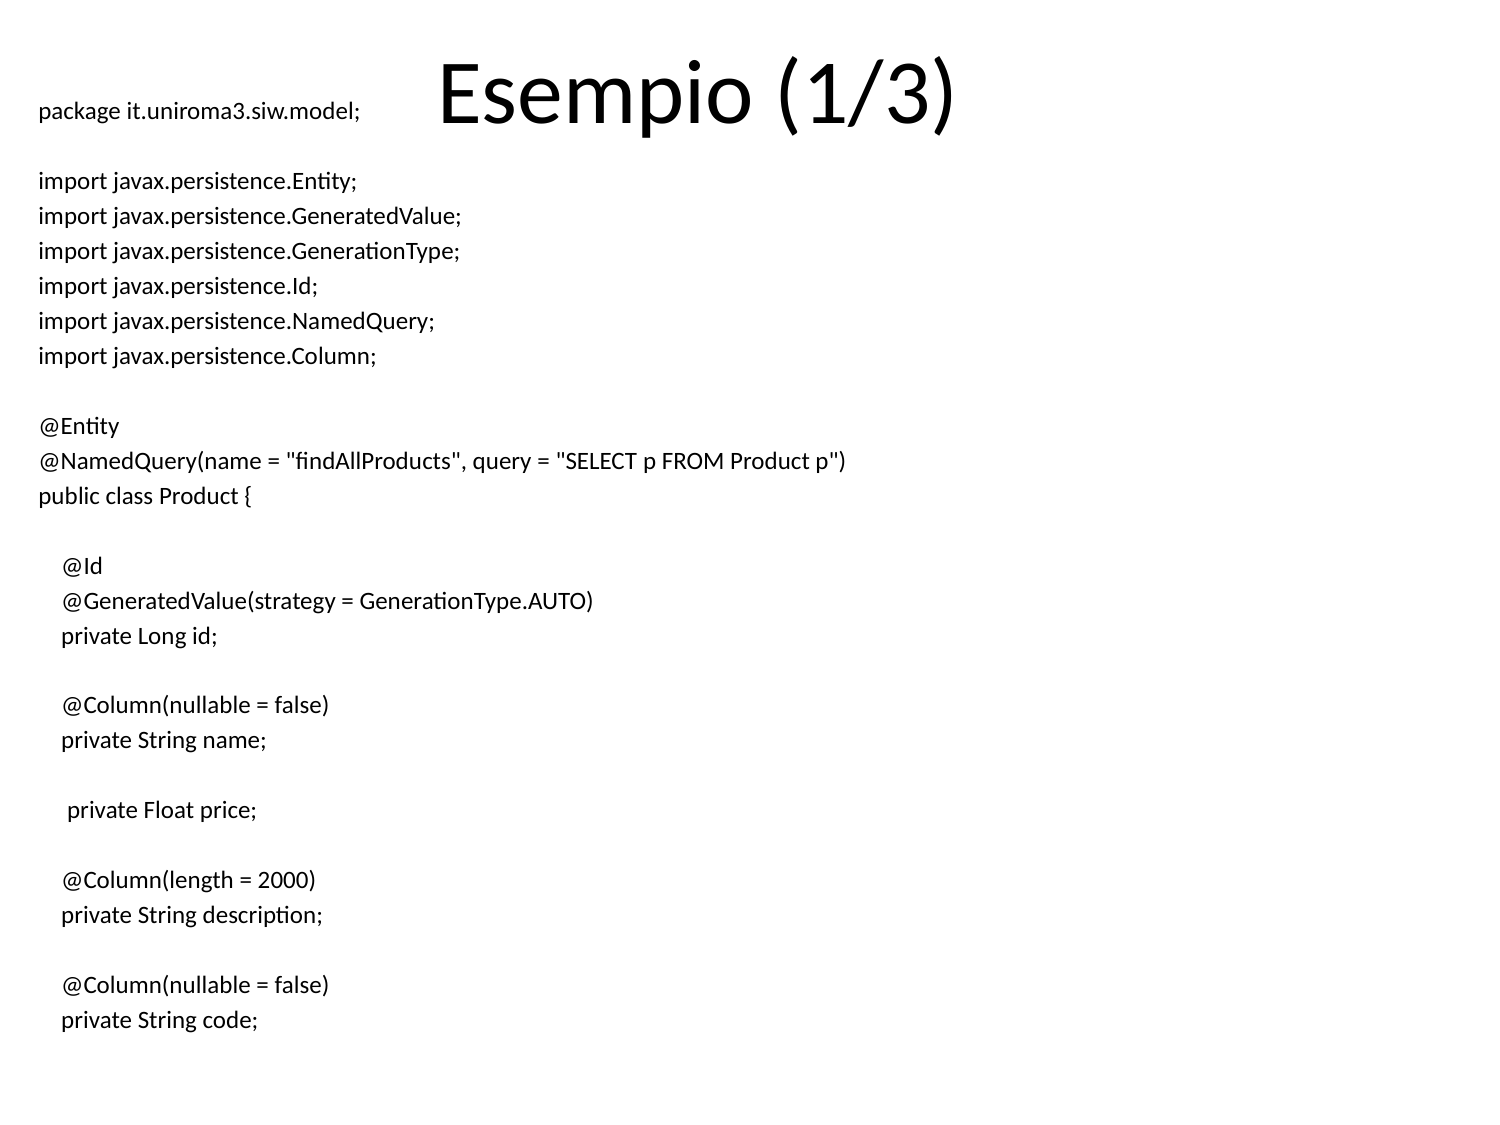

# Esempio (1/3)
package it.uniroma3.siw.model;

import javax.persistence.Entity;
import javax.persistence.GeneratedValue;
import javax.persistence.GenerationType;
import javax.persistence.Id;
import javax.persistence.NamedQuery;
import javax.persistence.Column;

@Entity
@NamedQuery(name = "findAllProducts", query = "SELECT p FROM Product p")
public class Product {

    @Id
    @GeneratedValue(strategy = GenerationType.AUTO)
    private Long id;

    @Column(nullable = false)
    private String name;

     private Float price;

    @Column(length = 2000)
    private String description;

    @Column(nullable = false)
    private String code;